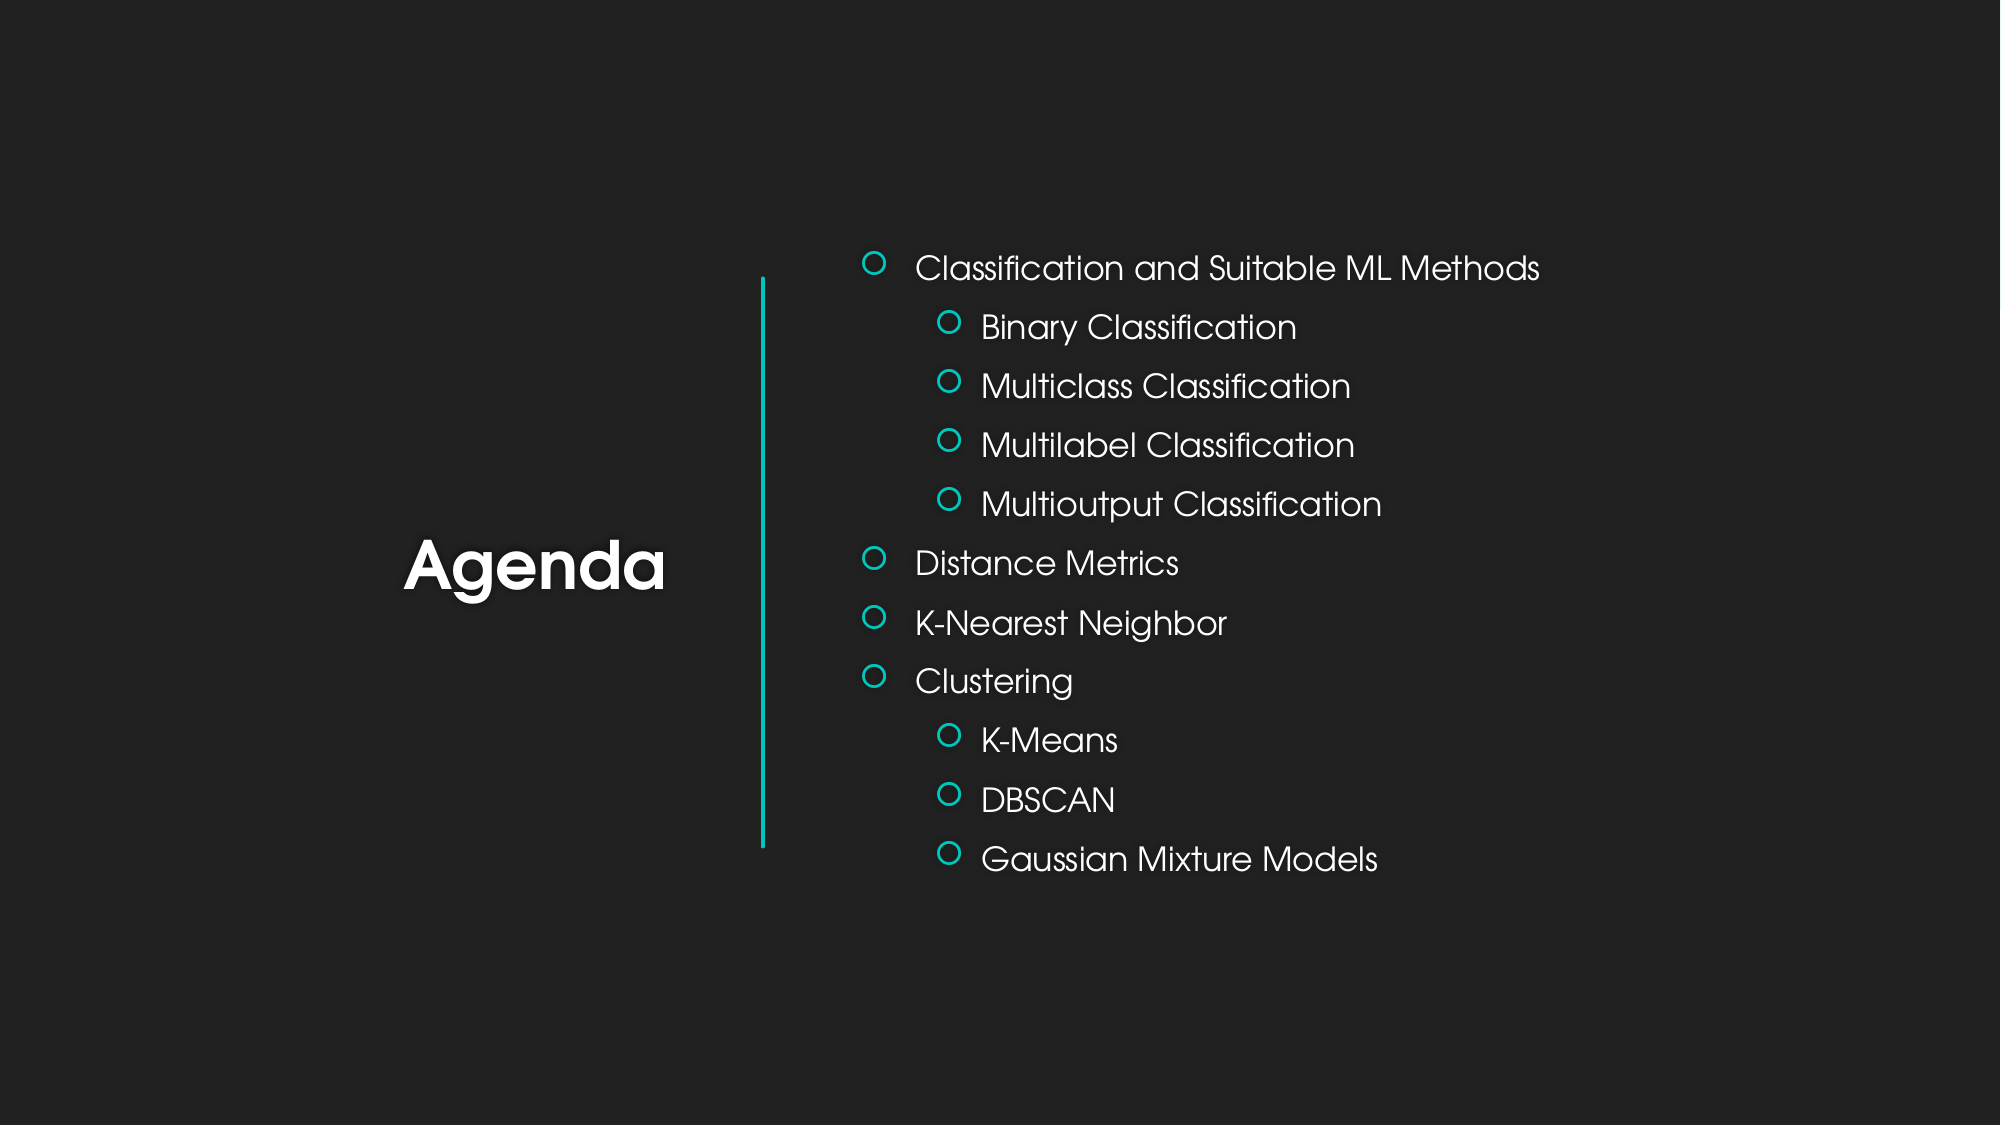

Classification and Suitable ML Methods
Binary Classification
Multiclass Classification
Multilabel Classification
Multioutput Classification
Distance Metrics
K-Nearest Neighbor
Clustering
K-Means
DBSCAN
Gaussian Mixture Models
# Agenda